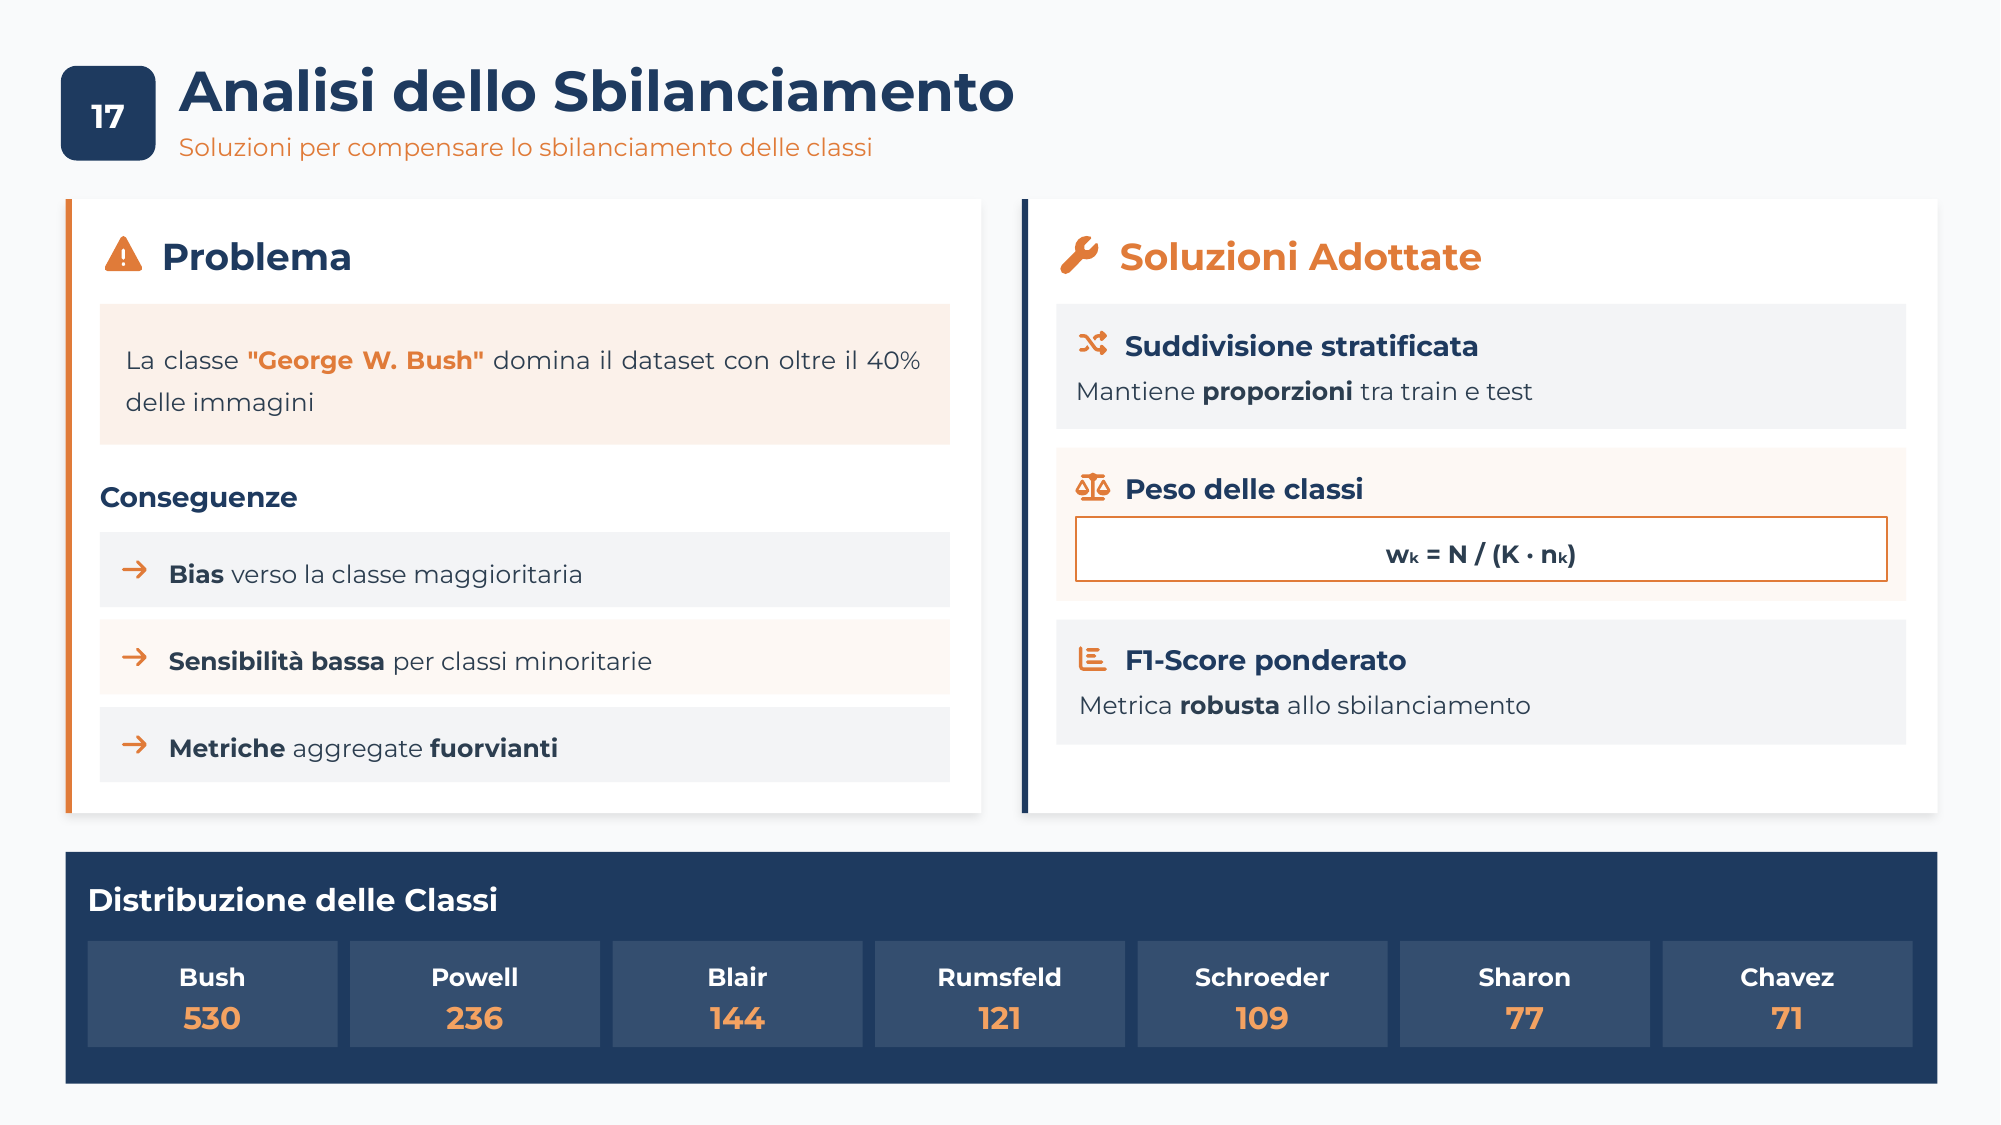

Analisi dello Sbilanciamento
17

Soluzioni per compensare lo sbilanciamento delle classi

Problema
Soluzioni Adottate

Suddivisione stratificata
La classe "George W. Bush" domina il dataset con oltre il 40% delle immagini

Mantiene proporzioni tra train e test

Peso delle classi
Conseguenze

wk = N / (K · nk)

Bias verso la classe maggioritaria

F1-Score ponderato
Sensibilità bassa per classi minoritarie

Metrica robusta allo sbilanciamento

Metriche aggregate fuorvianti

Distribuzione delle Classi

Bush
Powell
Blair
Rumsfeld
Schroeder
Sharon
Chavez
530
236
144
121
109
77
71